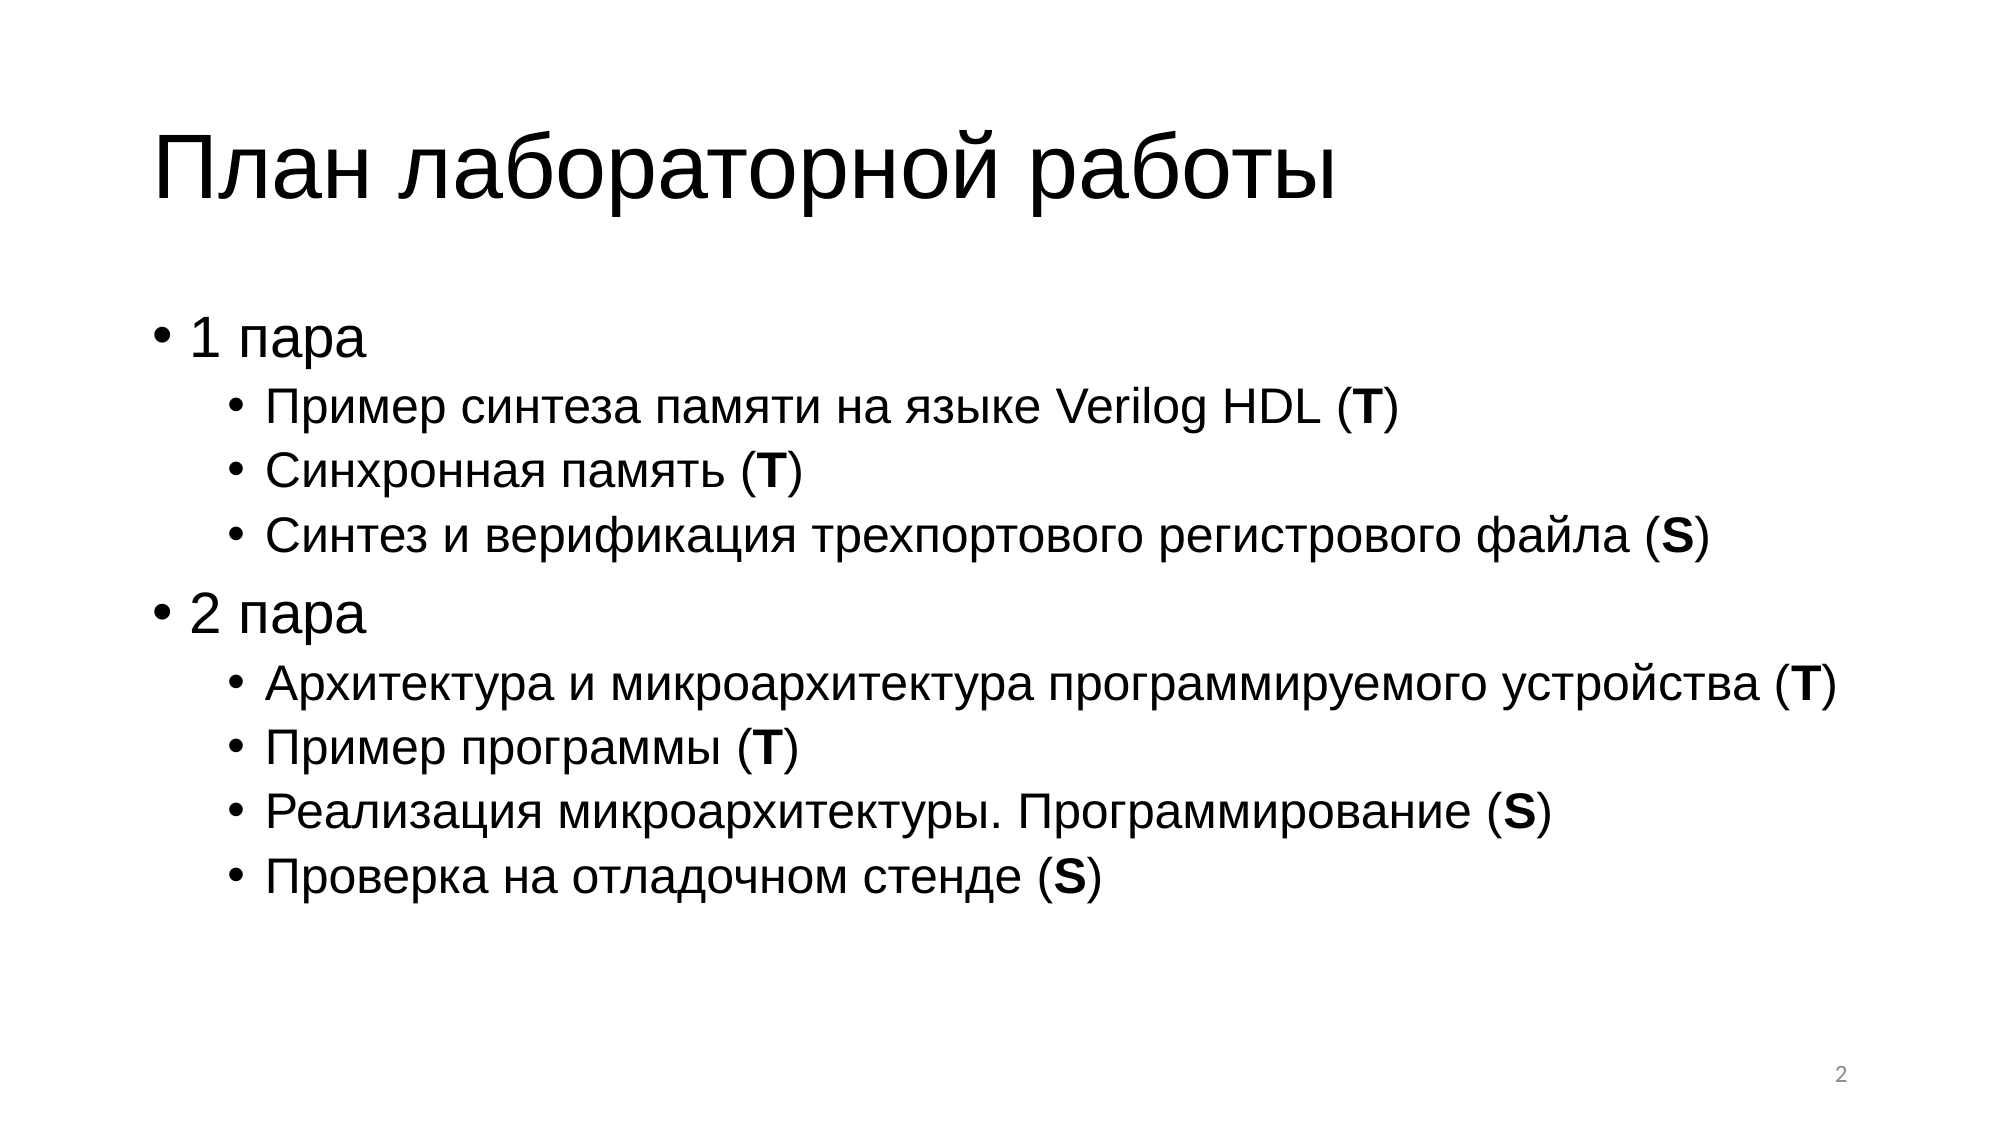

# План лабораторной работы
1 пара
Пример синтеза памяти на языке Verilog HDL (T)
Синхронная память (T)
Синтез и верификация трехпортового регистрового файла (S)
2 пара
Архитектура и микроархитектура программируемого устройства (T)
Пример программы (T)
Реализация микроархитектуры. Программирование (S)
Проверка на отладочном стенде (S)
2